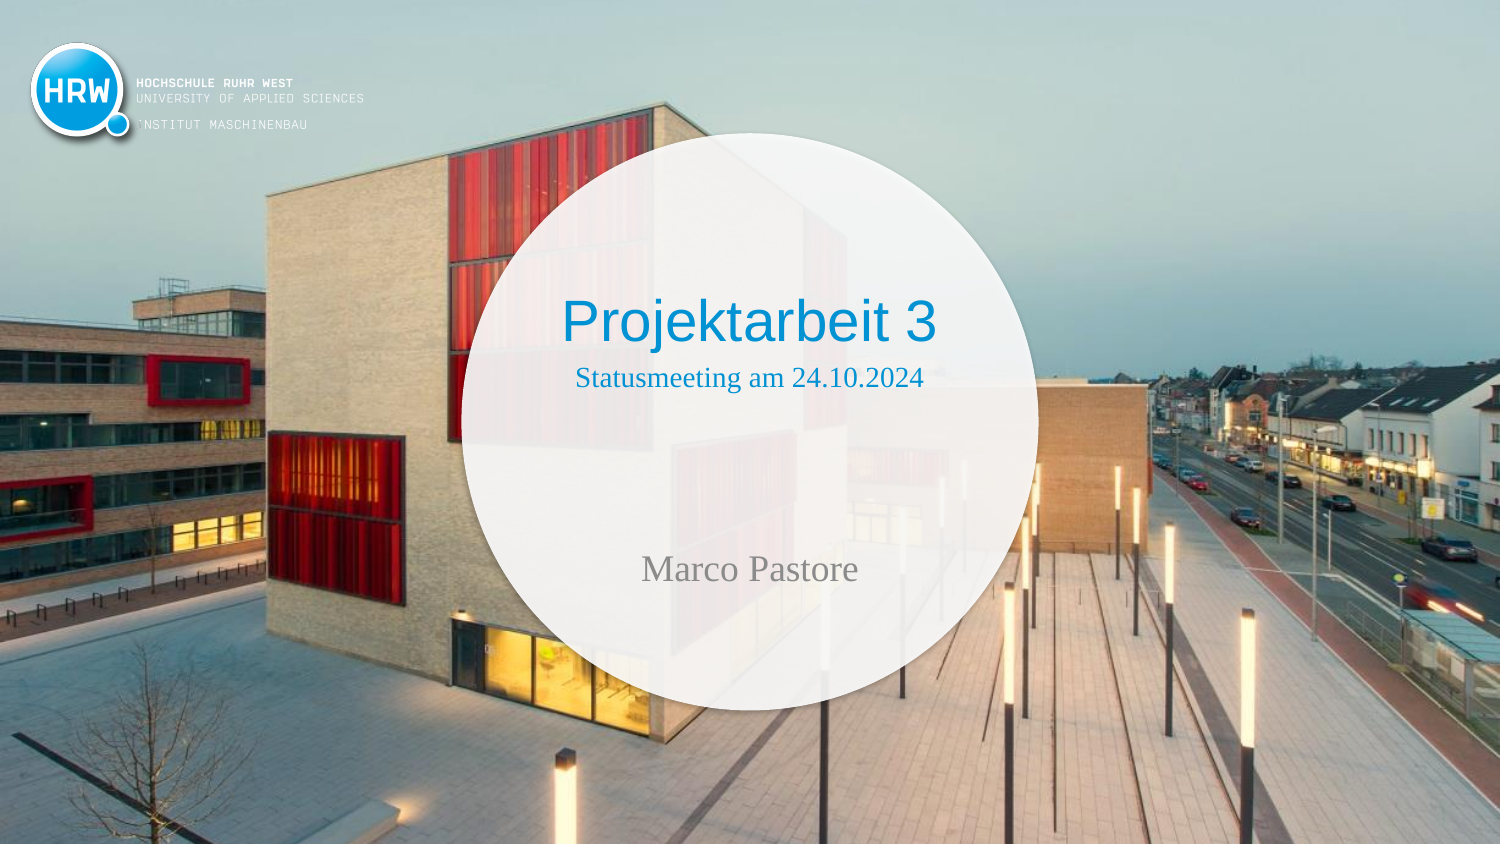

# Projektarbeit 3
Statusmeeting am 24.10.2024

Marco Pastore